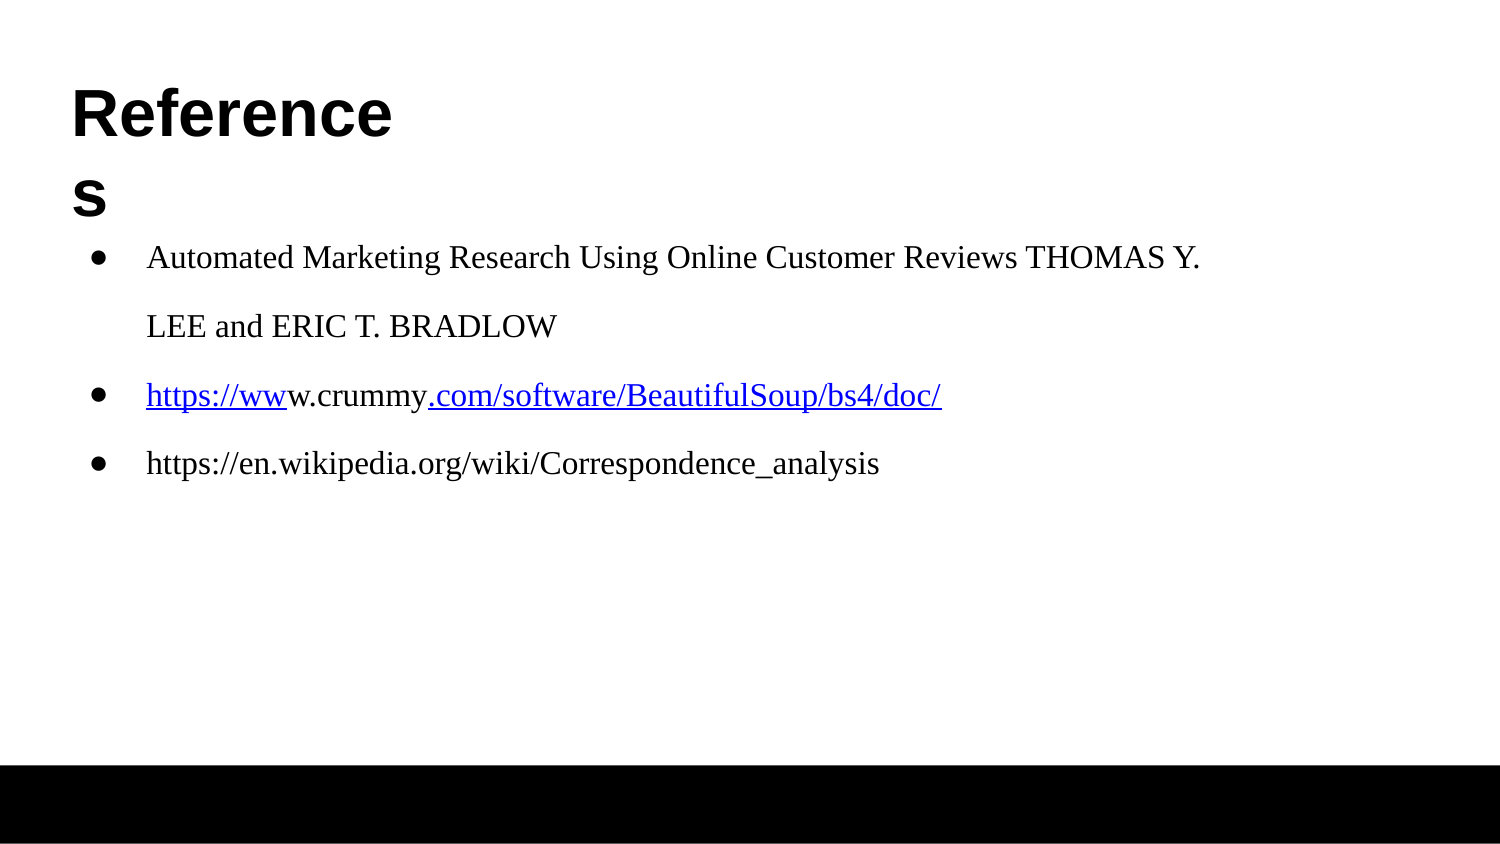

# References
Automated Marketing Research Using Online Customer Reviews THOMAS Y.
LEE and ERIC T. BRADLOW
https://www.crummy.com/software/BeautifulSoup/bs4/doc/
https://en.wikipedia.org/wiki/Correspondence_analysis